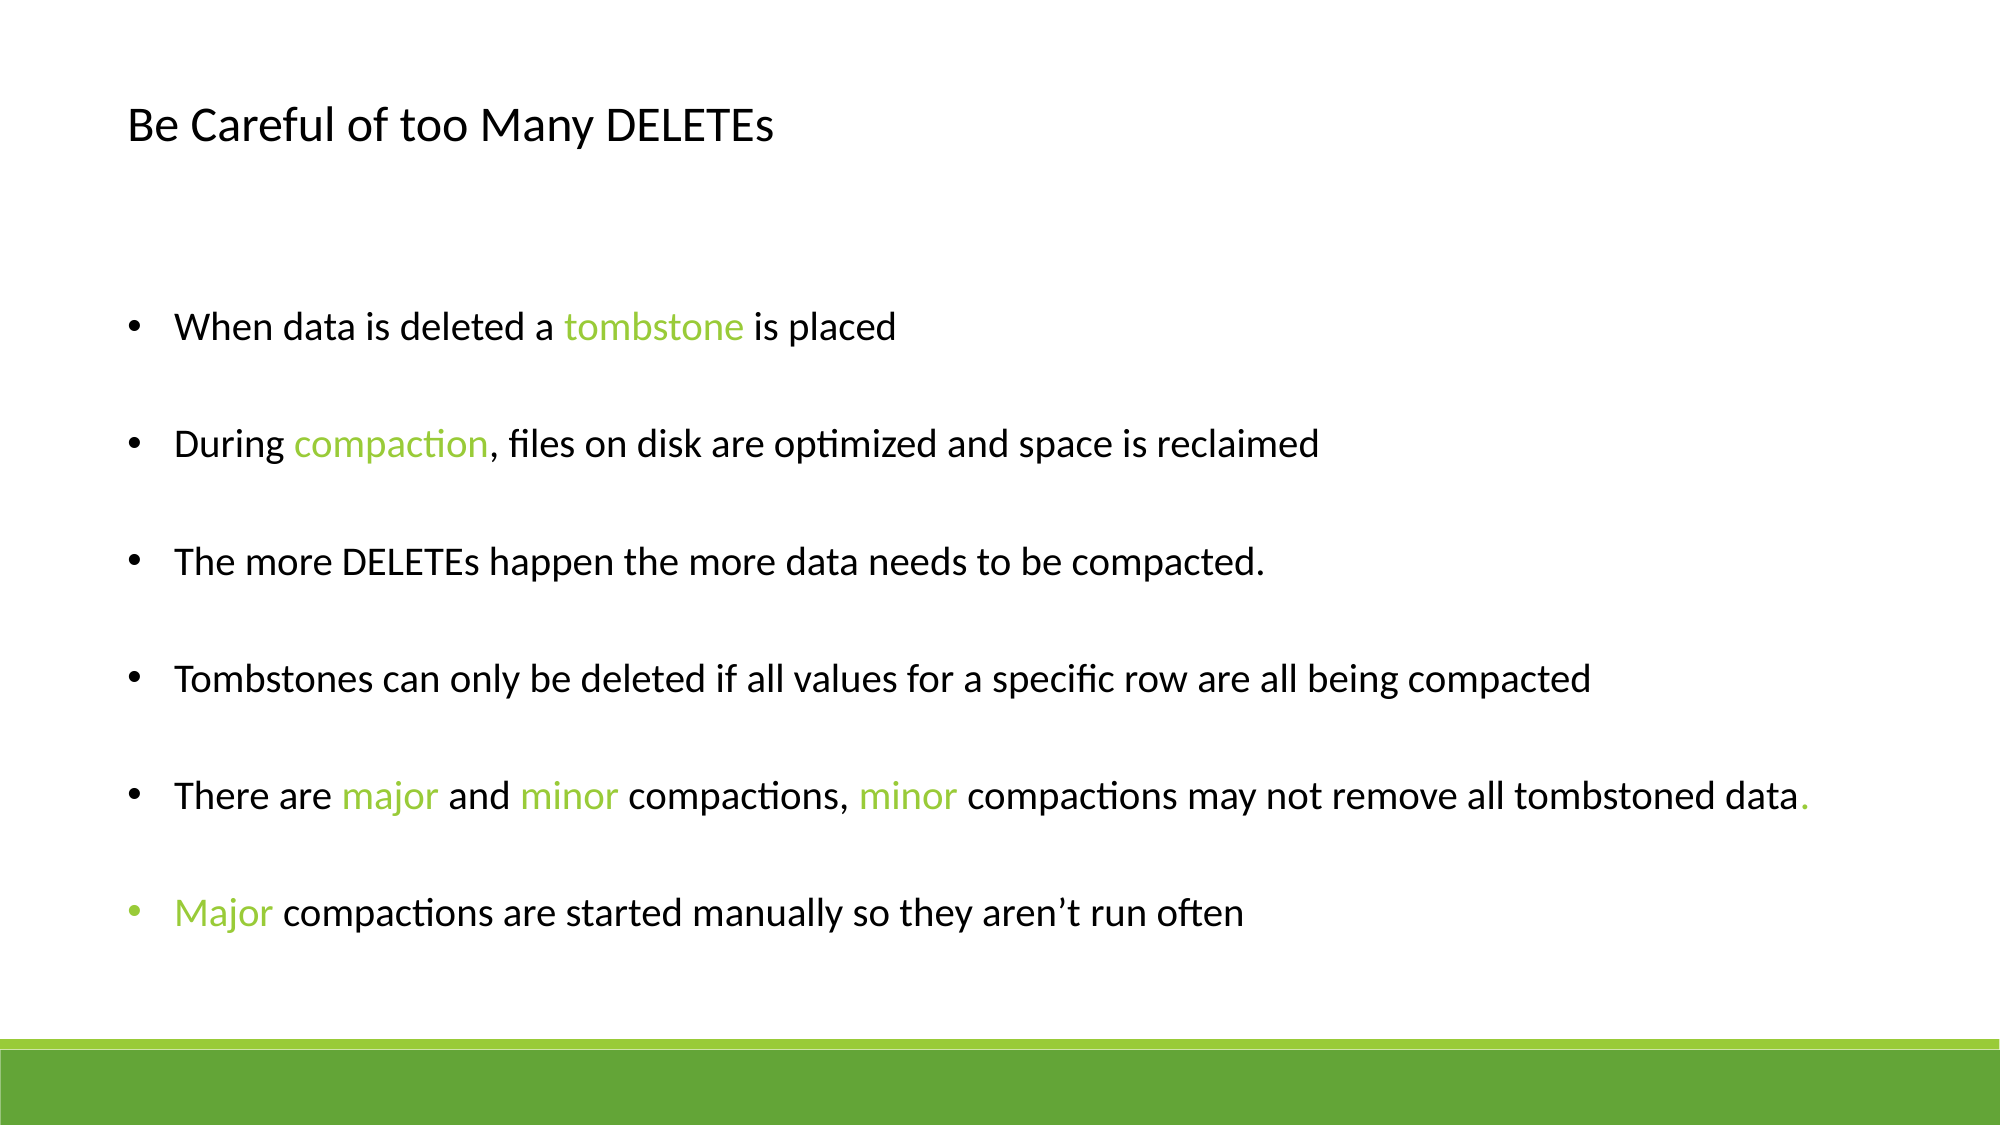

# Be Careful of too Many DELETEs
When data is deleted a tombstone is placed

During compaction, files on disk are optimized and space is reclaimed

The more DELETEs happen the more data needs to be compacted.

Tombstones can only be deleted if all values for a specific row are all being compacted

There are major and minor compactions, minor compactions may not remove all tombstoned data.

Major compactions are started manually so they aren’t run often